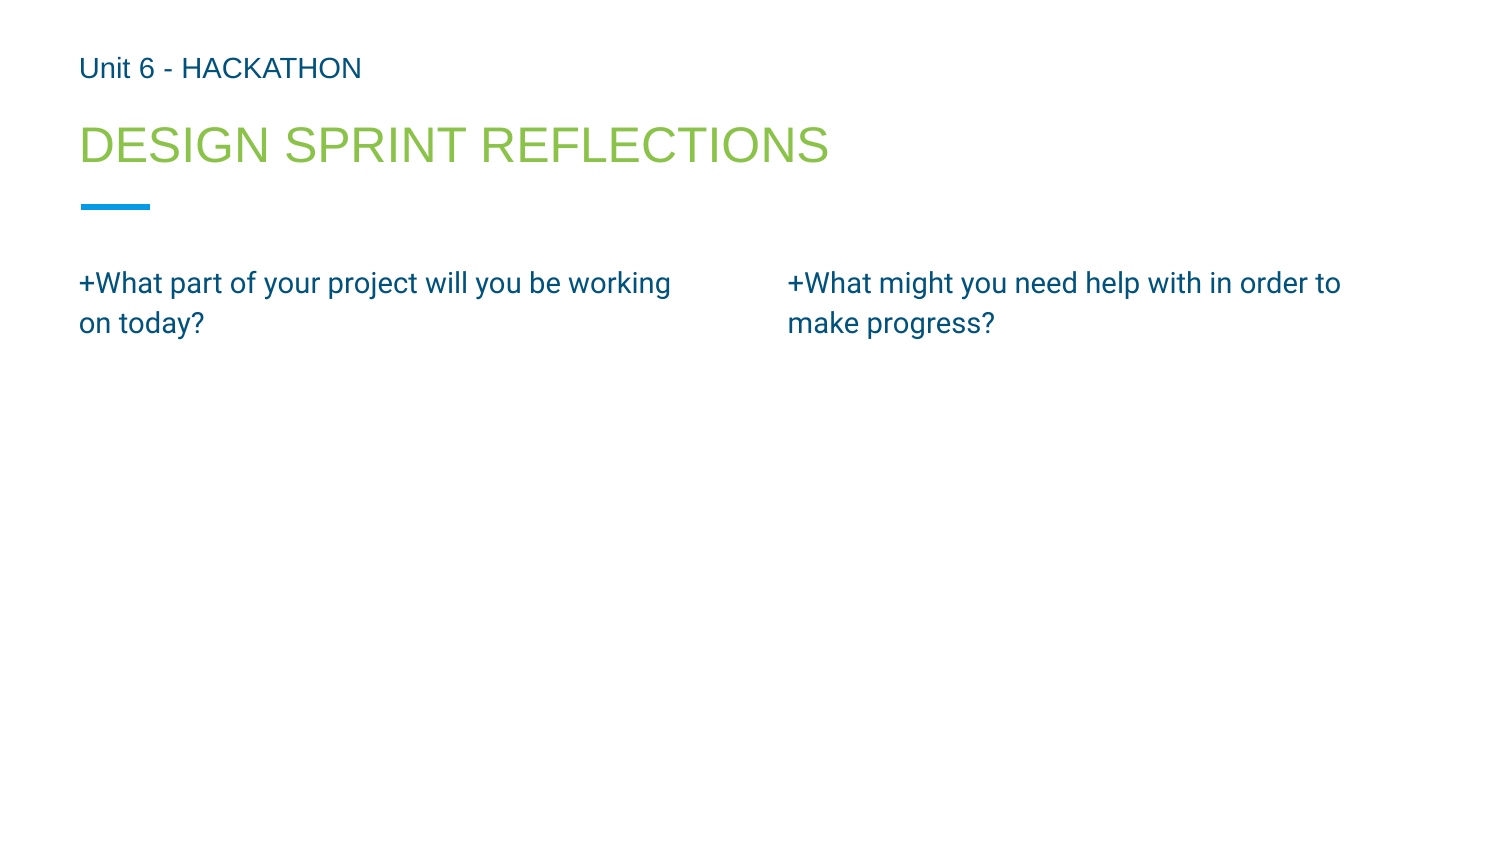

Unit 6 - HACKATHON

# DESIGN SPRINT REFLECTIONS
+What part of your project will you be working on today?
+What might you need help with in order to make progress?